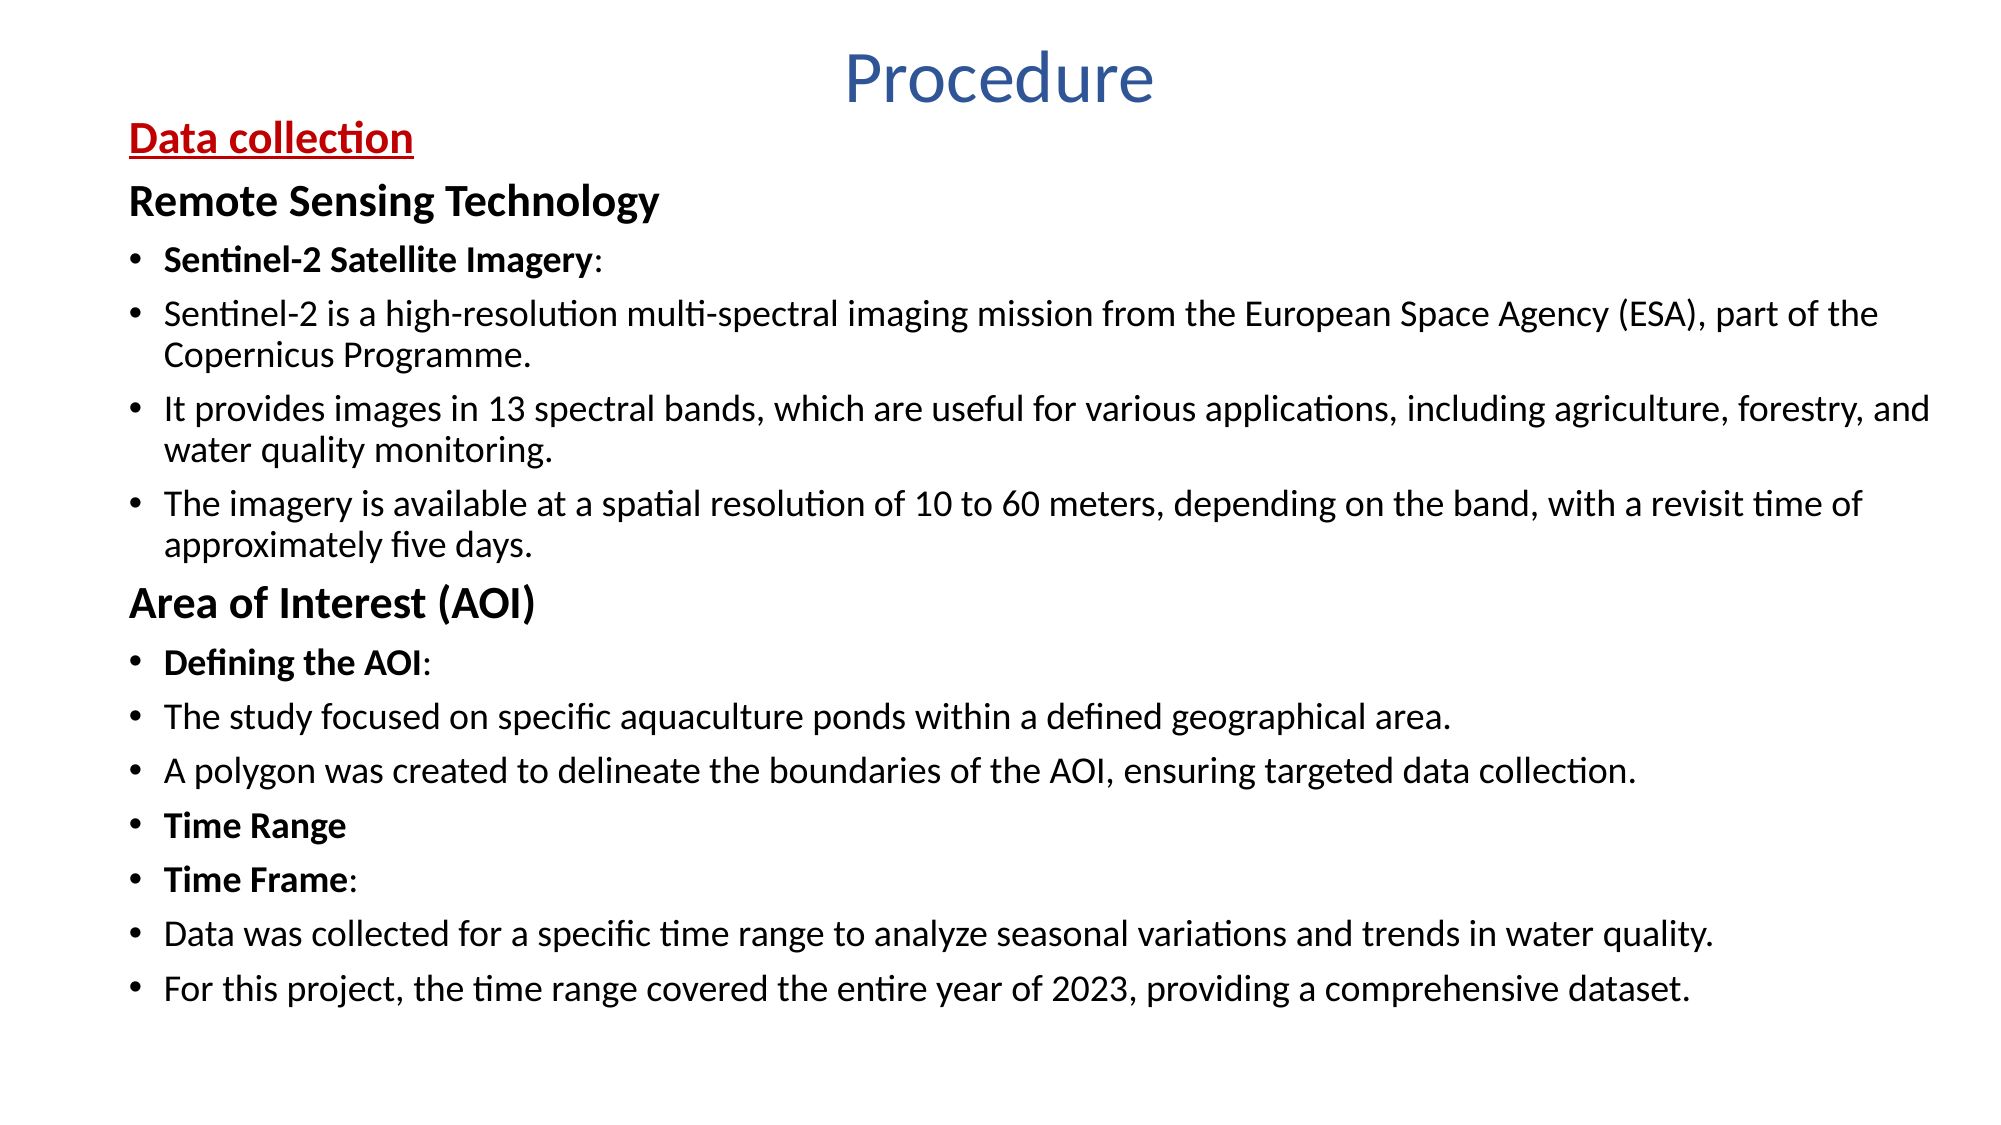

# Procedure
Data collection
Remote Sensing Technology
Sentinel-2 Satellite Imagery:
Sentinel-2 is a high-resolution multi-spectral imaging mission from the European Space Agency (ESA), part of the Copernicus Programme.
It provides images in 13 spectral bands, which are useful for various applications, including agriculture, forestry, and water quality monitoring.
The imagery is available at a spatial resolution of 10 to 60 meters, depending on the band, with a revisit time of approximately five days.
Area of Interest (AOI)
Defining the AOI:
The study focused on specific aquaculture ponds within a defined geographical area.
A polygon was created to delineate the boundaries of the AOI, ensuring targeted data collection.
Time Range
Time Frame:
Data was collected for a specific time range to analyze seasonal variations and trends in water quality.
For this project, the time range covered the entire year of 2023, providing a comprehensive dataset.